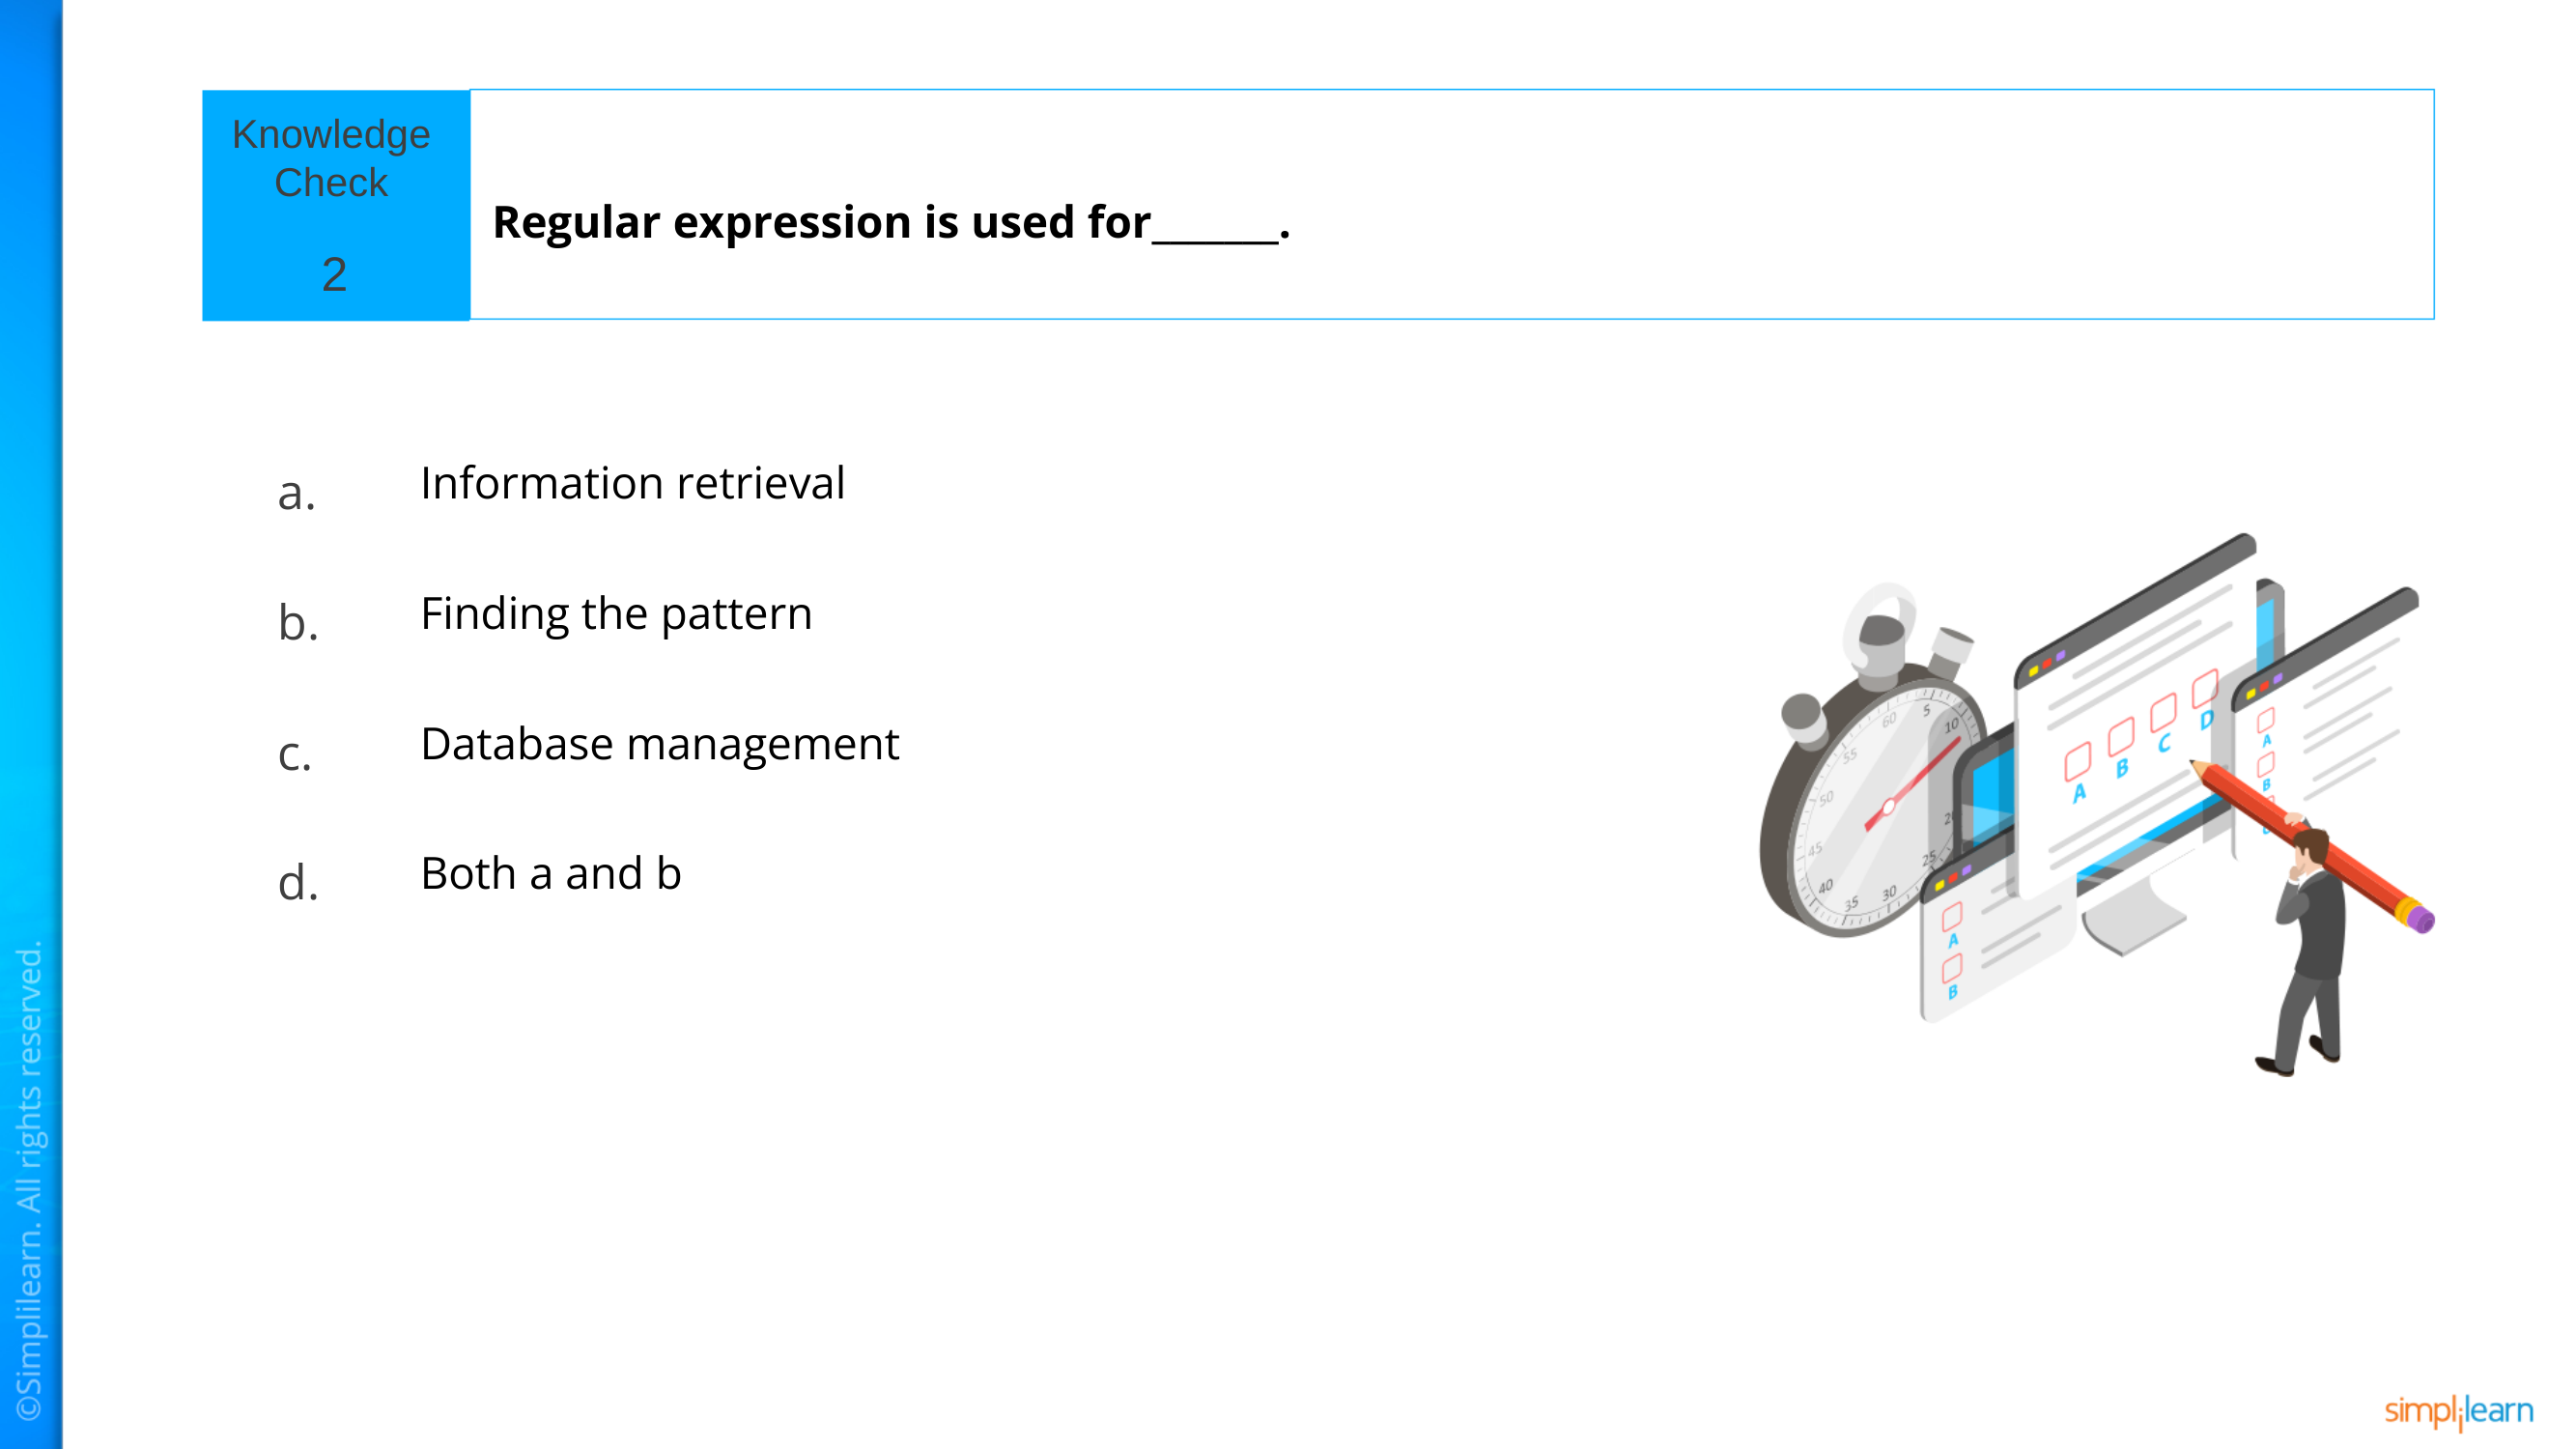

Regular expression is used for_______.
2
Information retrieval
Finding the pattern
Database management
Both a and b